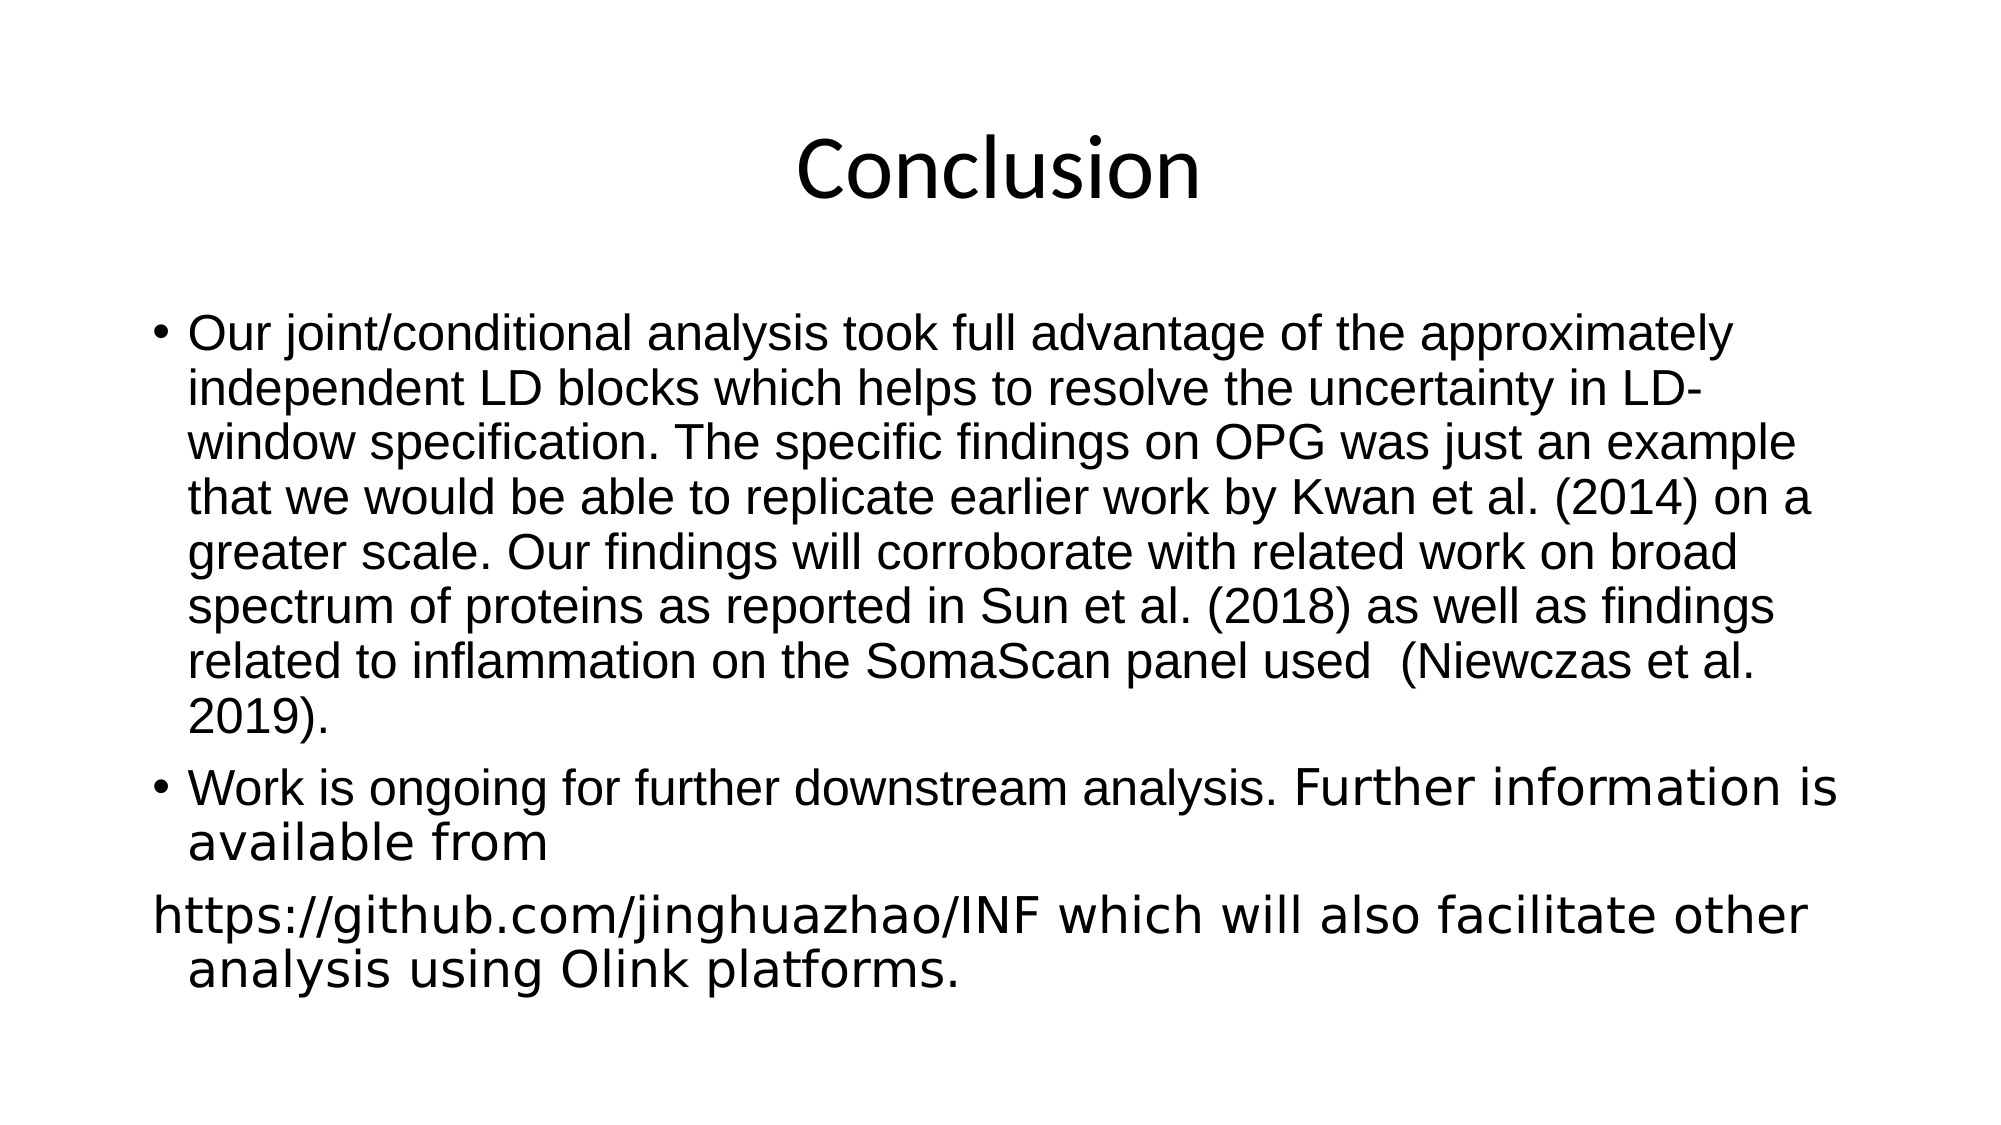

# Conclusion
Our joint/conditional analysis took full advantage of the approximately independent LD blocks which helps to resolve the uncertainty in LD-window specification. The specific findings on OPG was just an example that we would be able to replicate earlier work by Kwan et al. (2014) on a greater scale. Our findings will corroborate with related work on broad spectrum of proteins as reported in Sun et al. (2018) as well as findings related to inflammation on the SomaScan panel used  (Niewczas et al. 2019).
Work is ongoing for further downstream analysis. Further information is available from
https://github.com/jinghuazhao/INF which will also facilitate other analysis using Olink platforms.